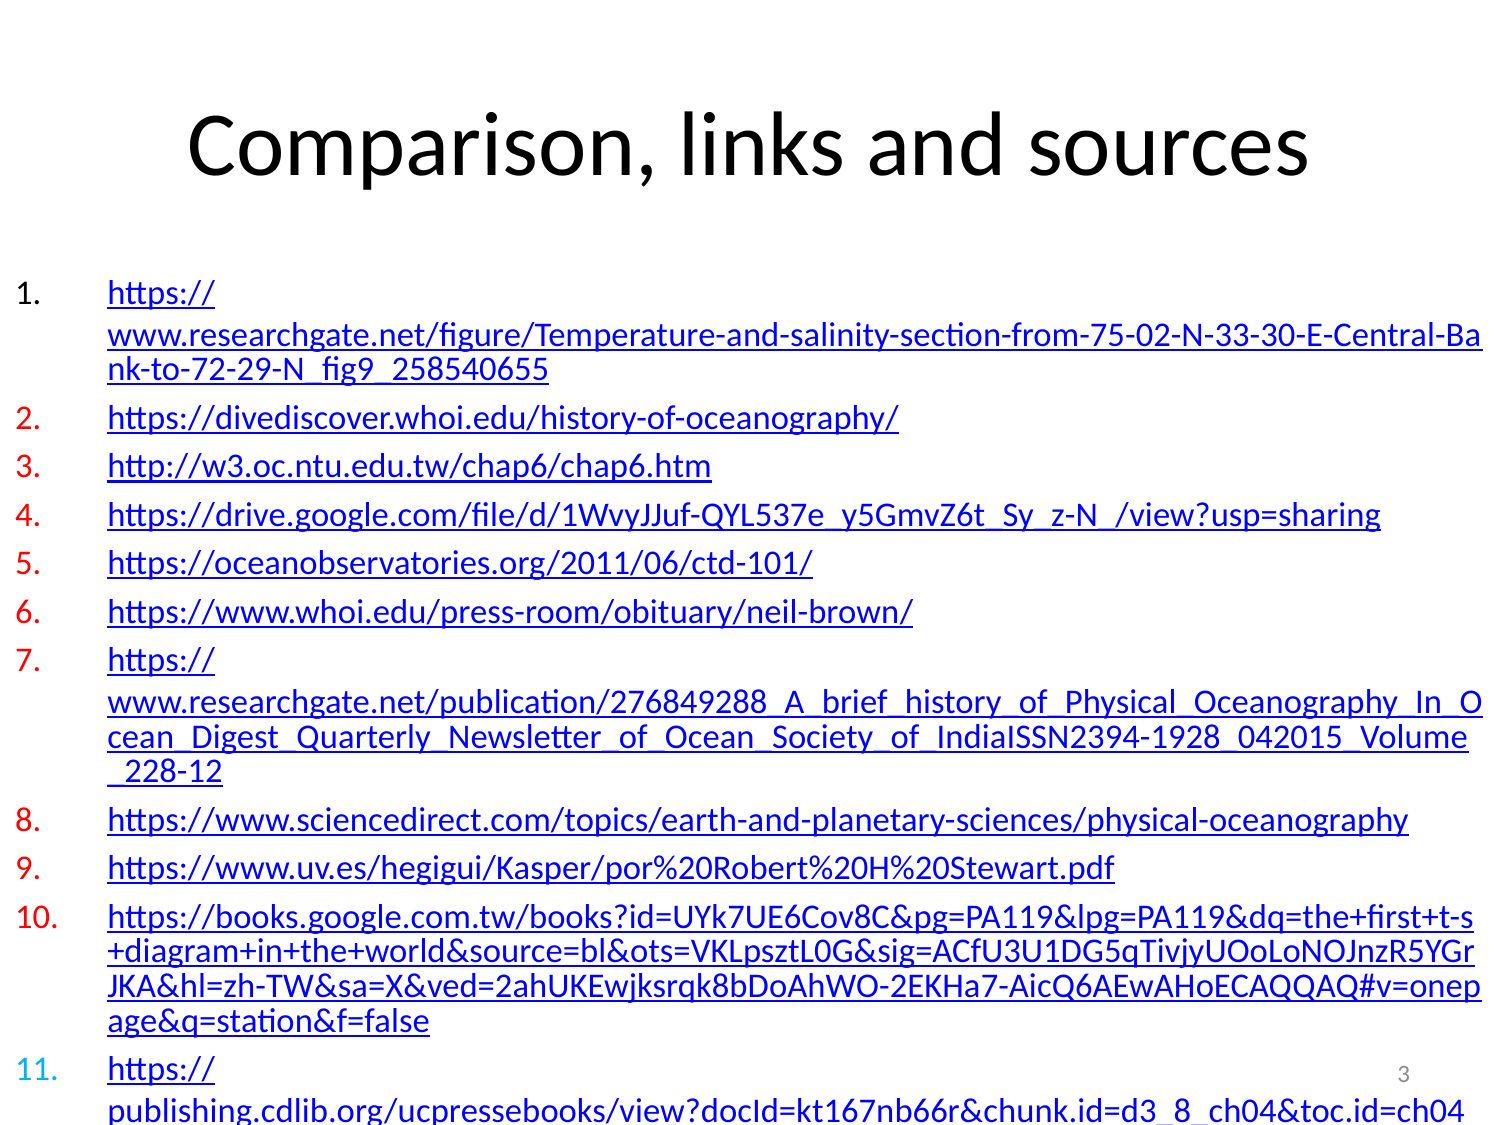

# Comparison, links and sources
https://www.researchgate.net/figure/Temperature-and-salinity-section-from-75-02-N-33-30-E-Central-Bank-to-72-29-N_fig9_258540655
https://divediscover.whoi.edu/history-of-oceanography/
http://w3.oc.ntu.edu.tw/chap6/chap6.htm
https://drive.google.com/file/d/1WvyJJuf-QYL537e_y5GmvZ6t_Sy_z-N_/view?usp=sharing
https://oceanobservatories.org/2011/06/ctd-101/
https://www.whoi.edu/press-room/obituary/neil-brown/
https://www.researchgate.net/publication/276849288_A_brief_history_of_Physical_Oceanography_In_Ocean_Digest_Quarterly_Newsletter_of_Ocean_Society_of_IndiaISSN2394-1928_042015_Volume_228-12
https://www.sciencedirect.com/topics/earth-and-planetary-sciences/physical-oceanography
https://www.uv.es/hegigui/Kasper/por%20Robert%20H%20Stewart.pdf
https://books.google.com.tw/books?id=UYk7UE6Cov8C&pg=PA119&lpg=PA119&dq=the+first+t-s+diagram+in+the+world&source=bl&ots=VKLpsztL0G&sig=ACfU3U1DG5qTivjyUOoLoNOJnzR5YGrJKA&hl=zh-TW&sa=X&ved=2ahUKEwjksrqk8bDoAhWO-2EKHa7-AicQ6AEwAHoECAQQAQ#v=onepage&q=station&f=false
https://publishing.cdlib.org/ucpressebooks/view?docId=kt167nb66r&chunk.id=d3_8_ch04&toc.id=ch04&toc.depth=1&brand=eschol&anchor.id=p142#X
https://www.uib.no/gfi/54201/bj%C3%B8rn-helland-hansen
https://digital.csic.es/bitstream/10261/167861/1/Water_masses_upper_middle.pdf
http://w3.oc.ntu.edu.tw/chap4/chap4s3.htm

3